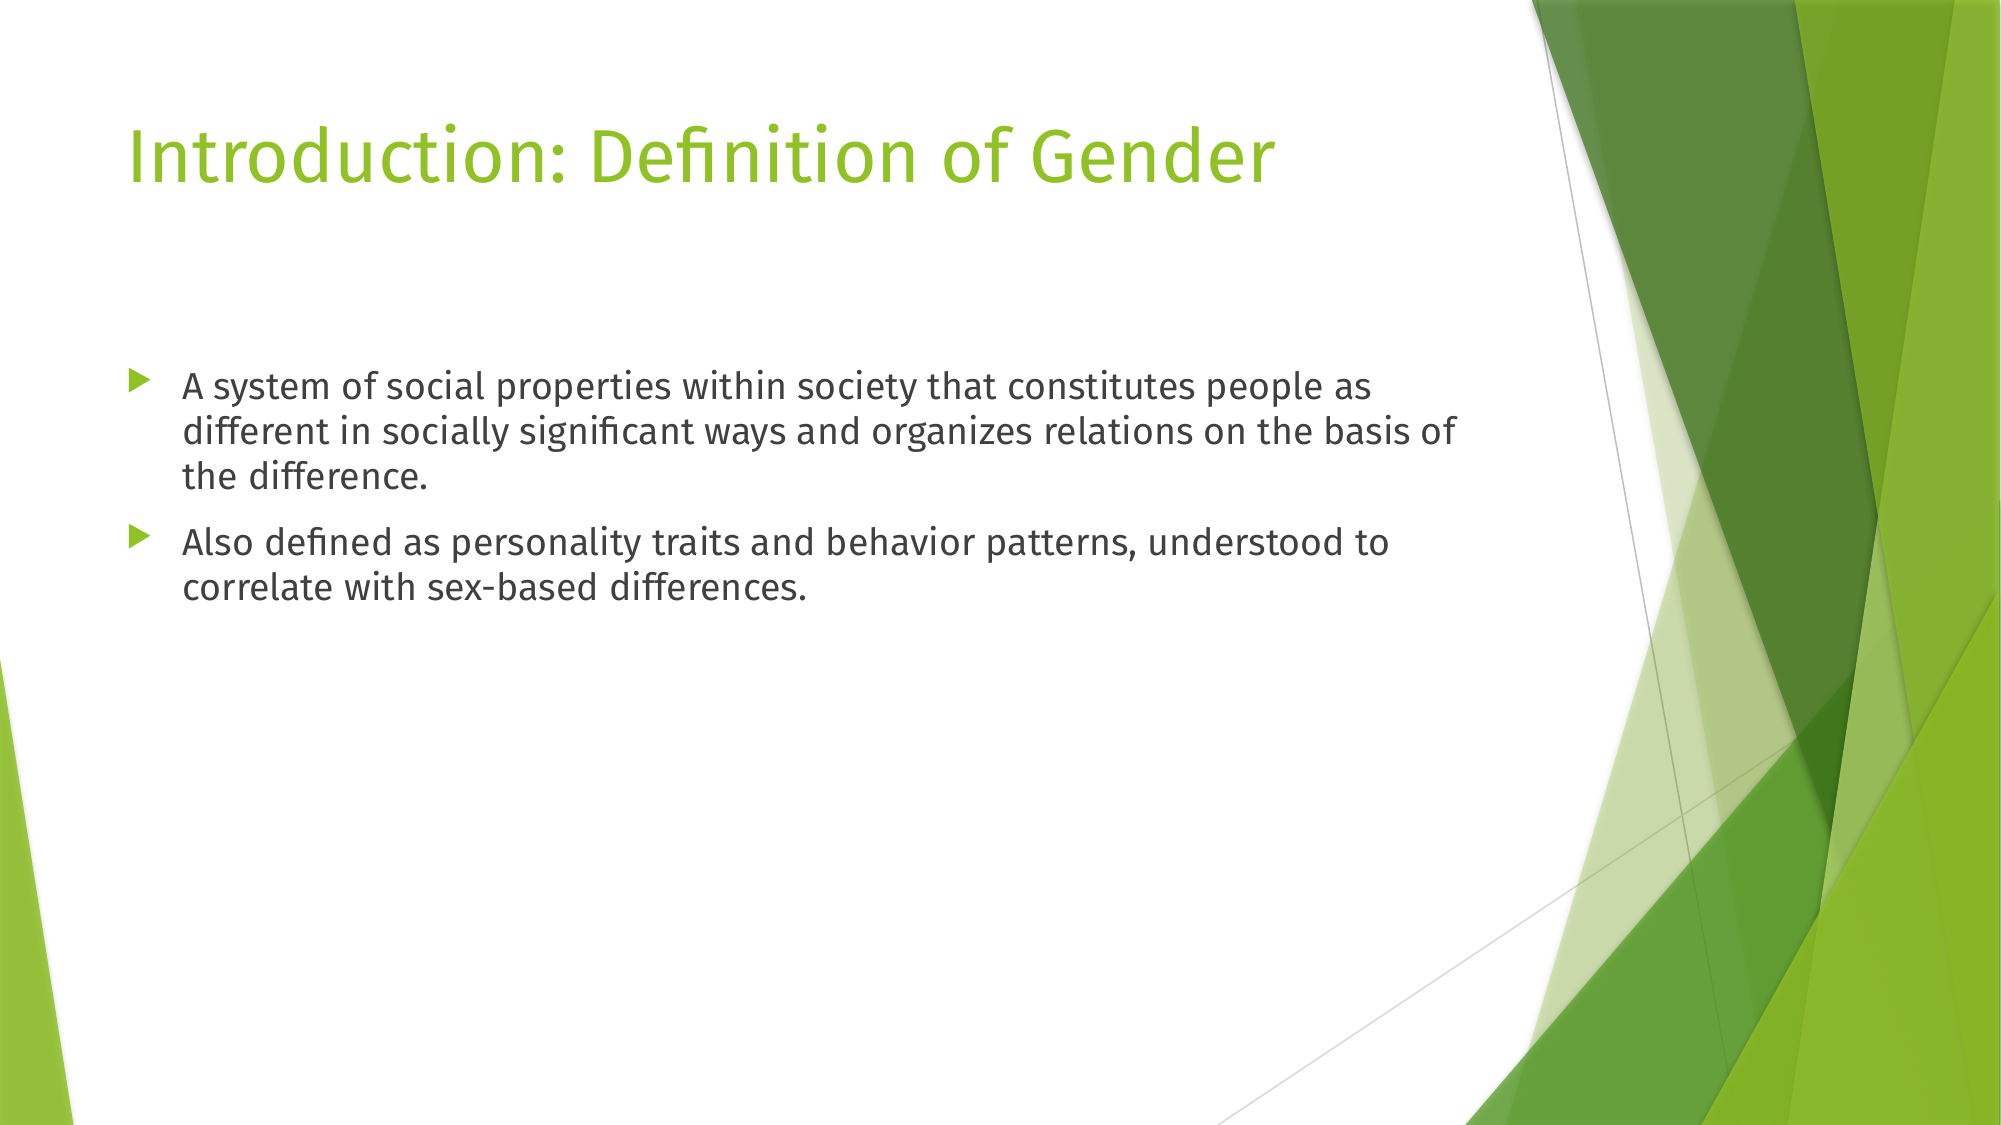

# Introduction: Definition of Gender
A system of social properties within society that constitutes people as different in socially significant ways and organizes relations on the basis of the difference.
Also defined as personality traits and behavior patterns, understood to correlate with sex-based differences.